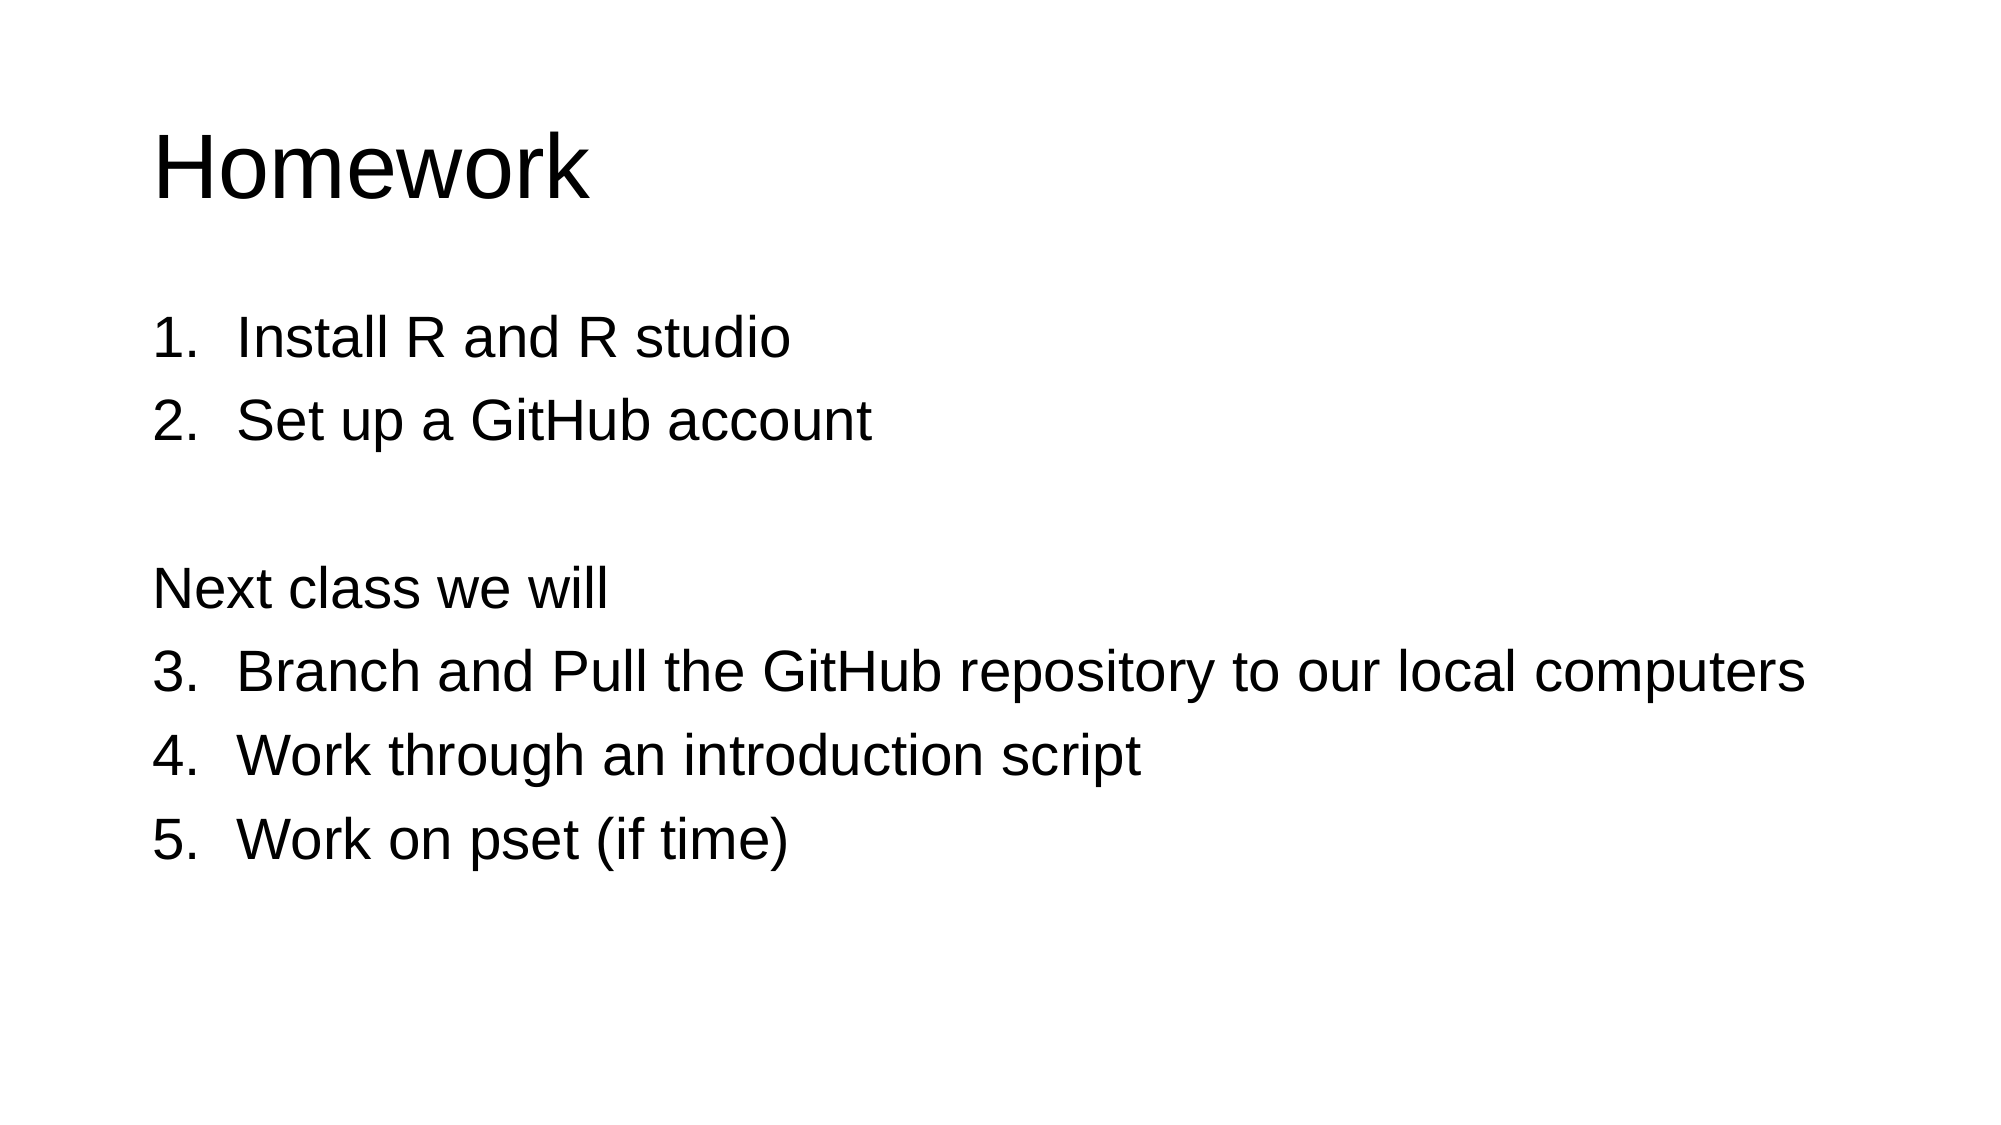

# Homework
Install R and R studio
Set up a GitHub account

Next class we will
Branch and Pull the GitHub repository to our local computers
Work through an introduction script
Work on pset (if time)